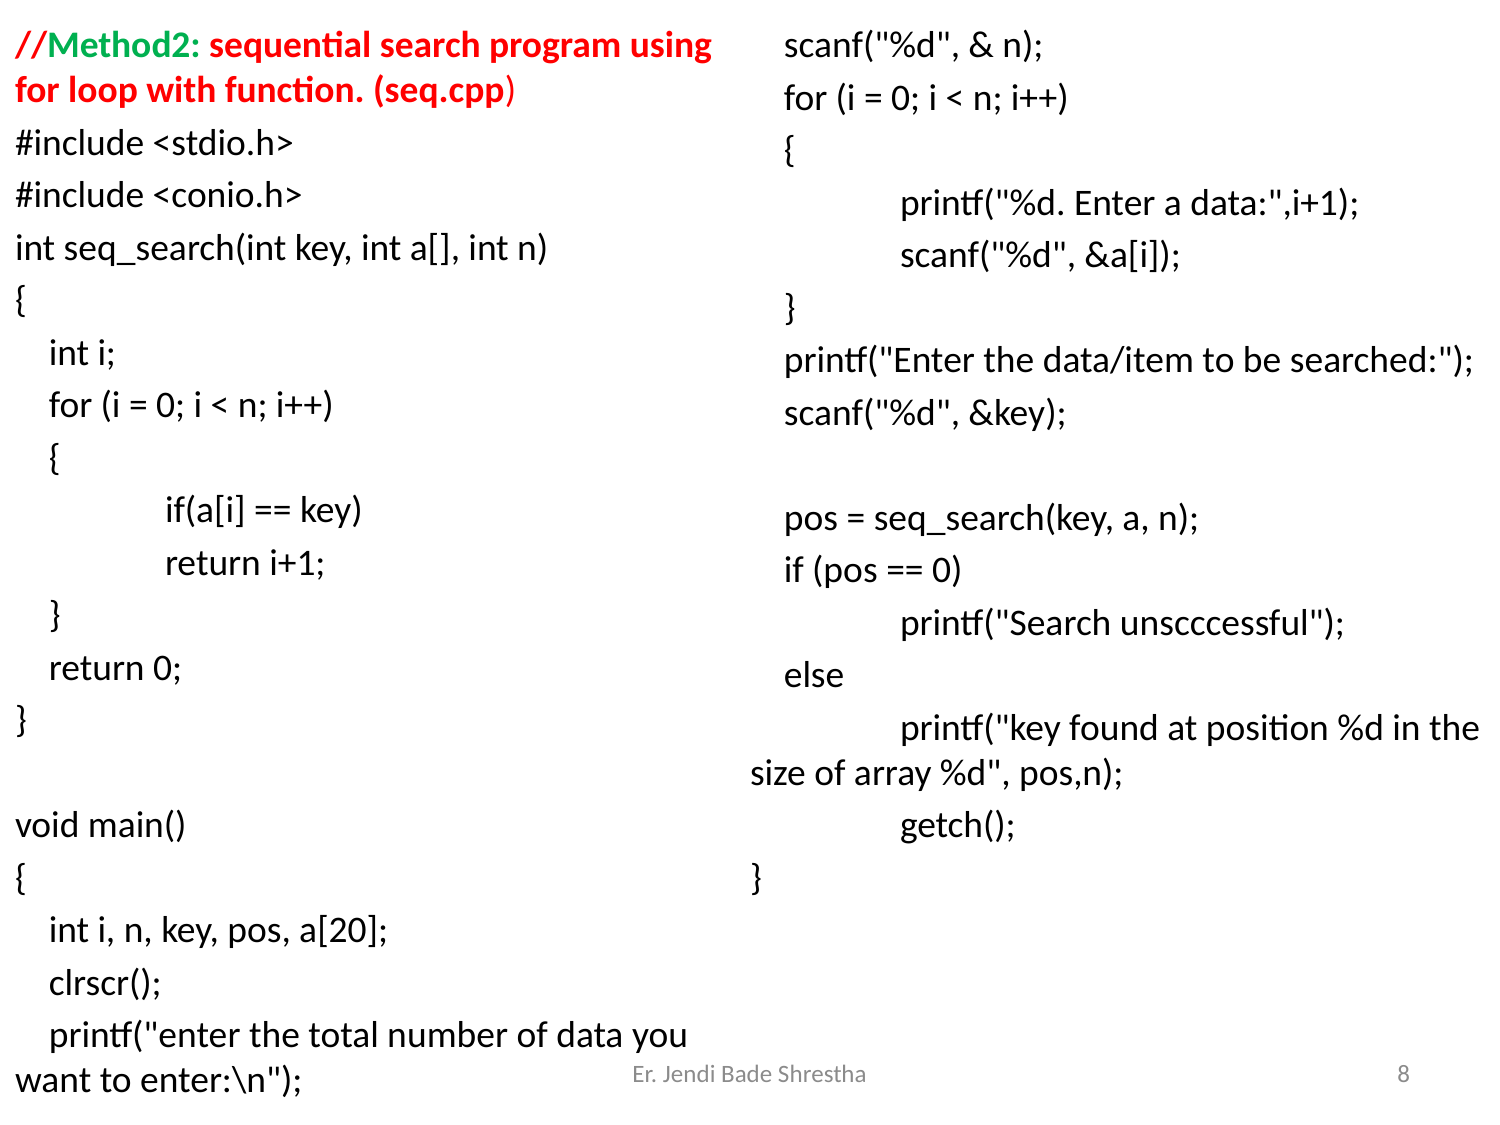

//Method2: sequential search program using for loop with function. (seq.cpp)
#include <stdio.h>
#include <conio.h>
int seq_search(int key, int a[], int n)
{
    int i;
    for (i = 0; i < n; i++)
    {
	if(a[i] == key)
	return i+1;
    }
    return 0;
}

void main()
{
    int i, n, key, pos, a[20];
    clrscr();
    printf("enter the total number of data you want to enter:\n");
    scanf("%d", & n);
    for (i = 0; i < n; i++)
    {
	printf("%d. Enter a data:",i+1);
	scanf("%d", &a[i]);
    }
    printf("Enter the data/item to be searched:");
    scanf("%d", &key);

    pos = seq_search(key, a, n);
    if (pos == 0)
	printf("Search unscccessful");
    else
	printf("key found at position %d in the size of array %d", pos,n);
	getch();
}
Er. Jendi Bade Shrestha
8